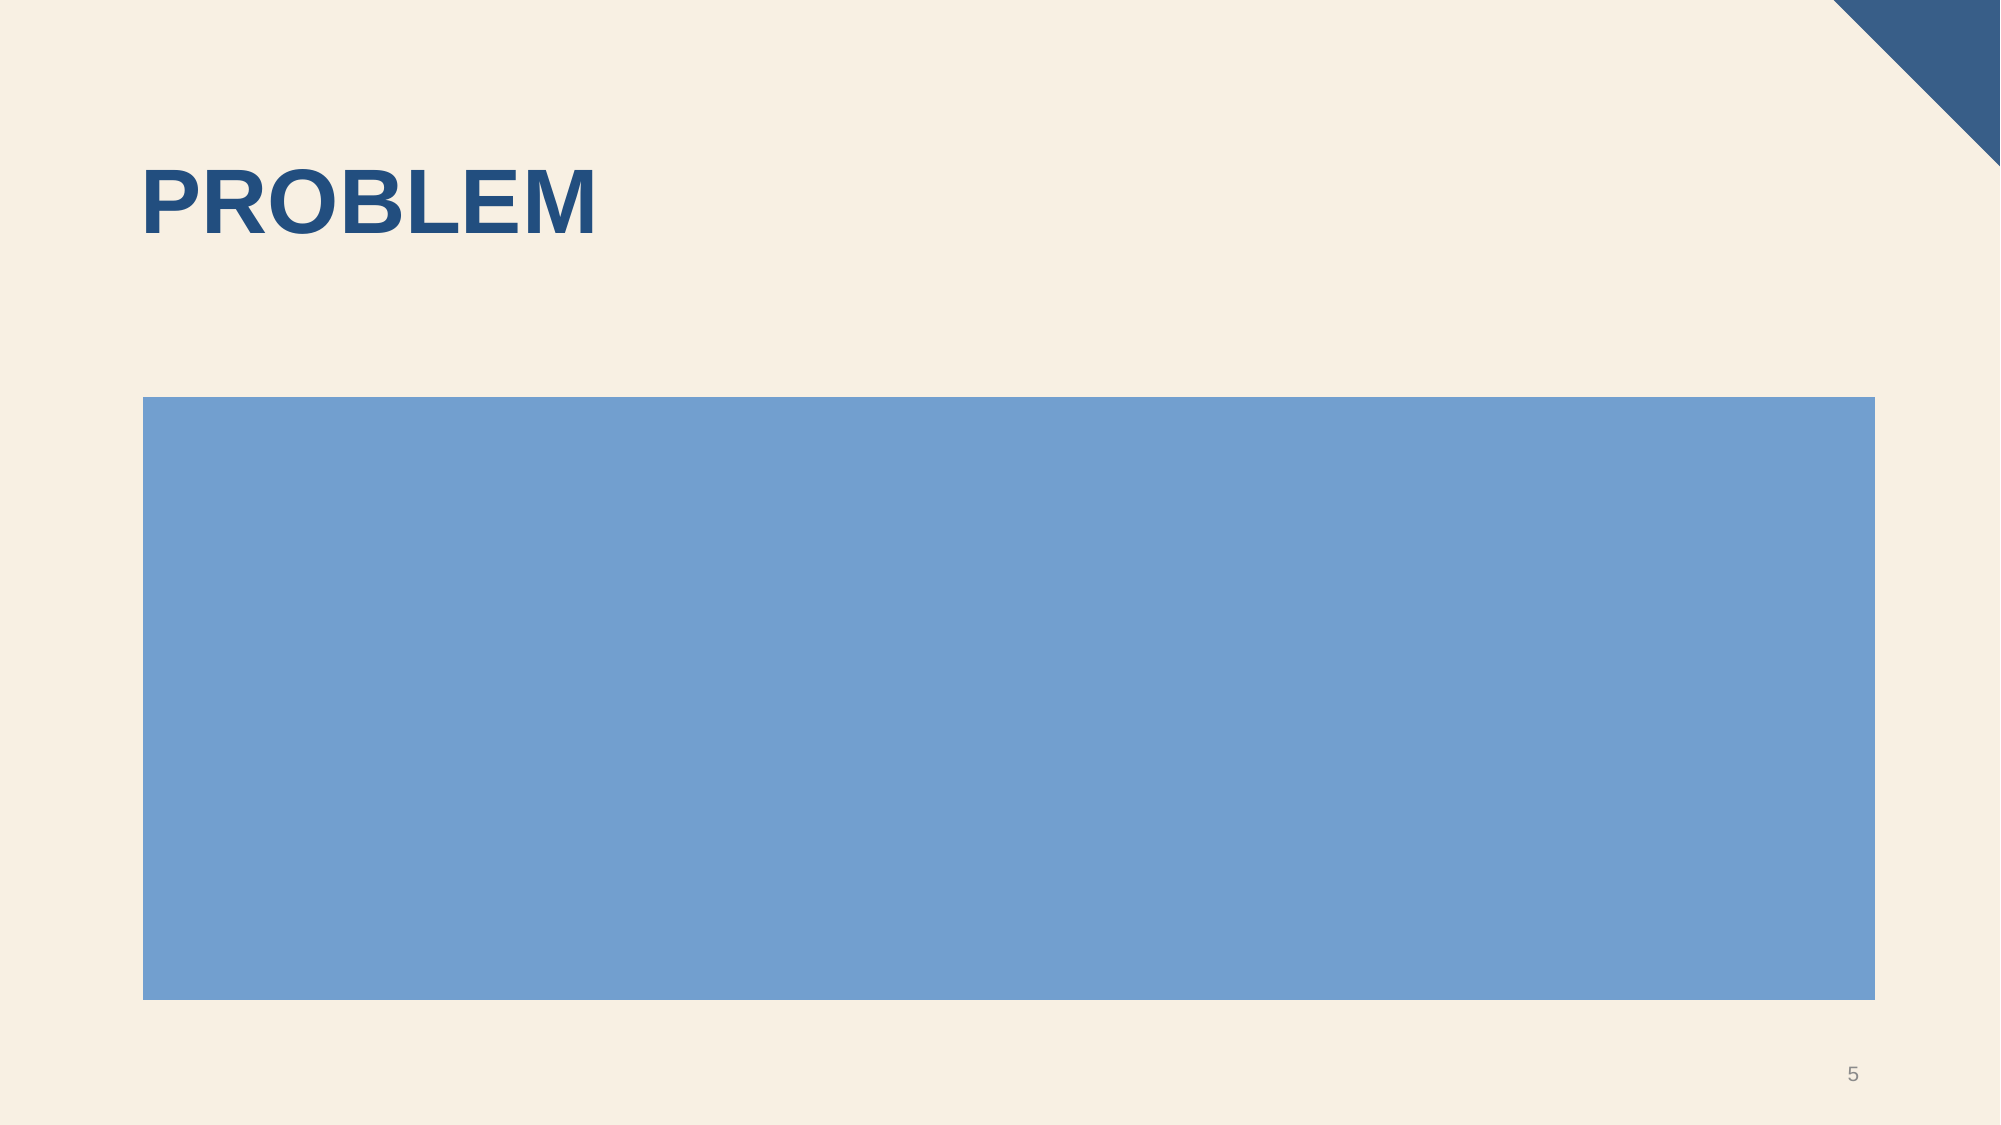

# Problem
Database(s) contain thousand of tables and LLM (and Analysts as well) don’t know the structure

5